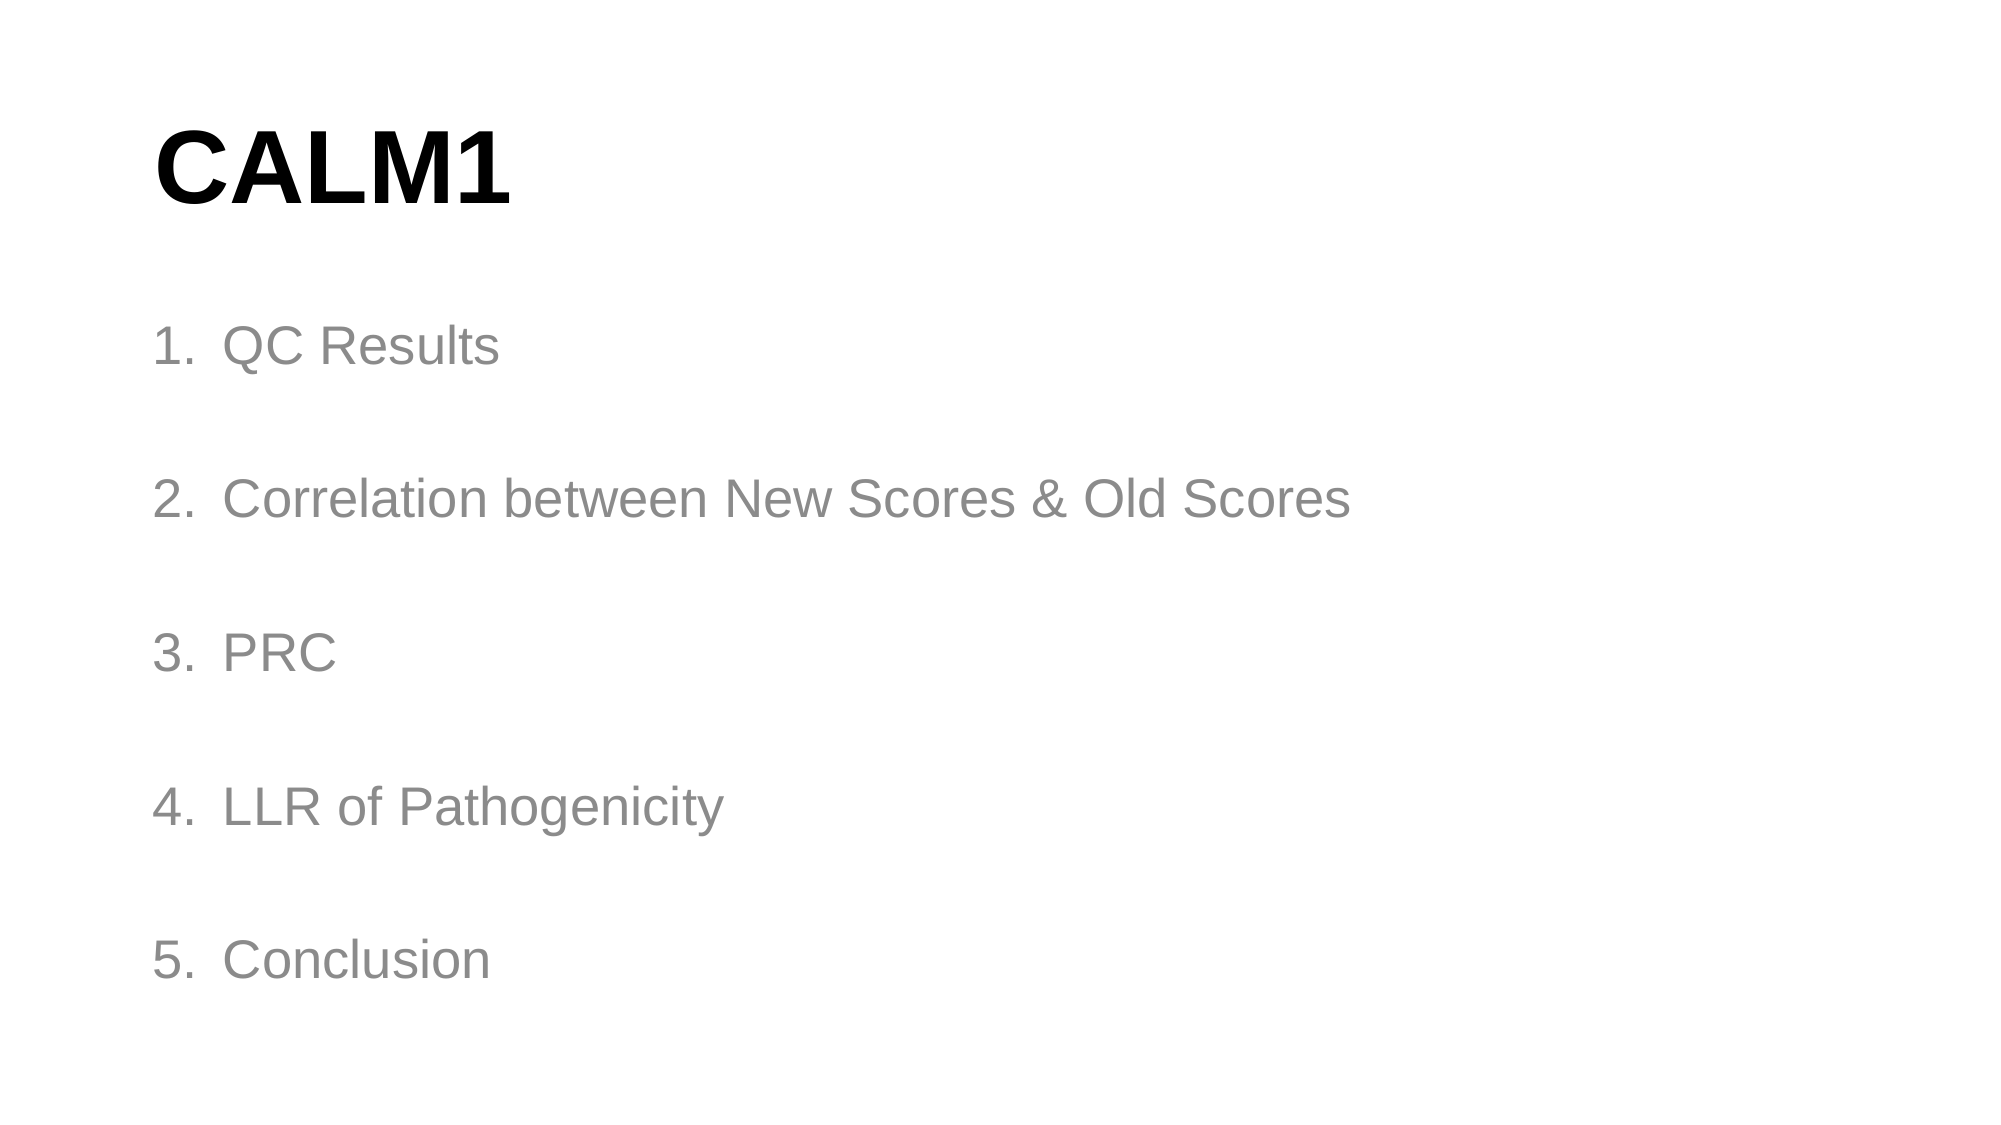

# CALM1
QC Results

Correlation between New Scores & Old Scores

PRC

LLR of Pathogenicity

Conclusion